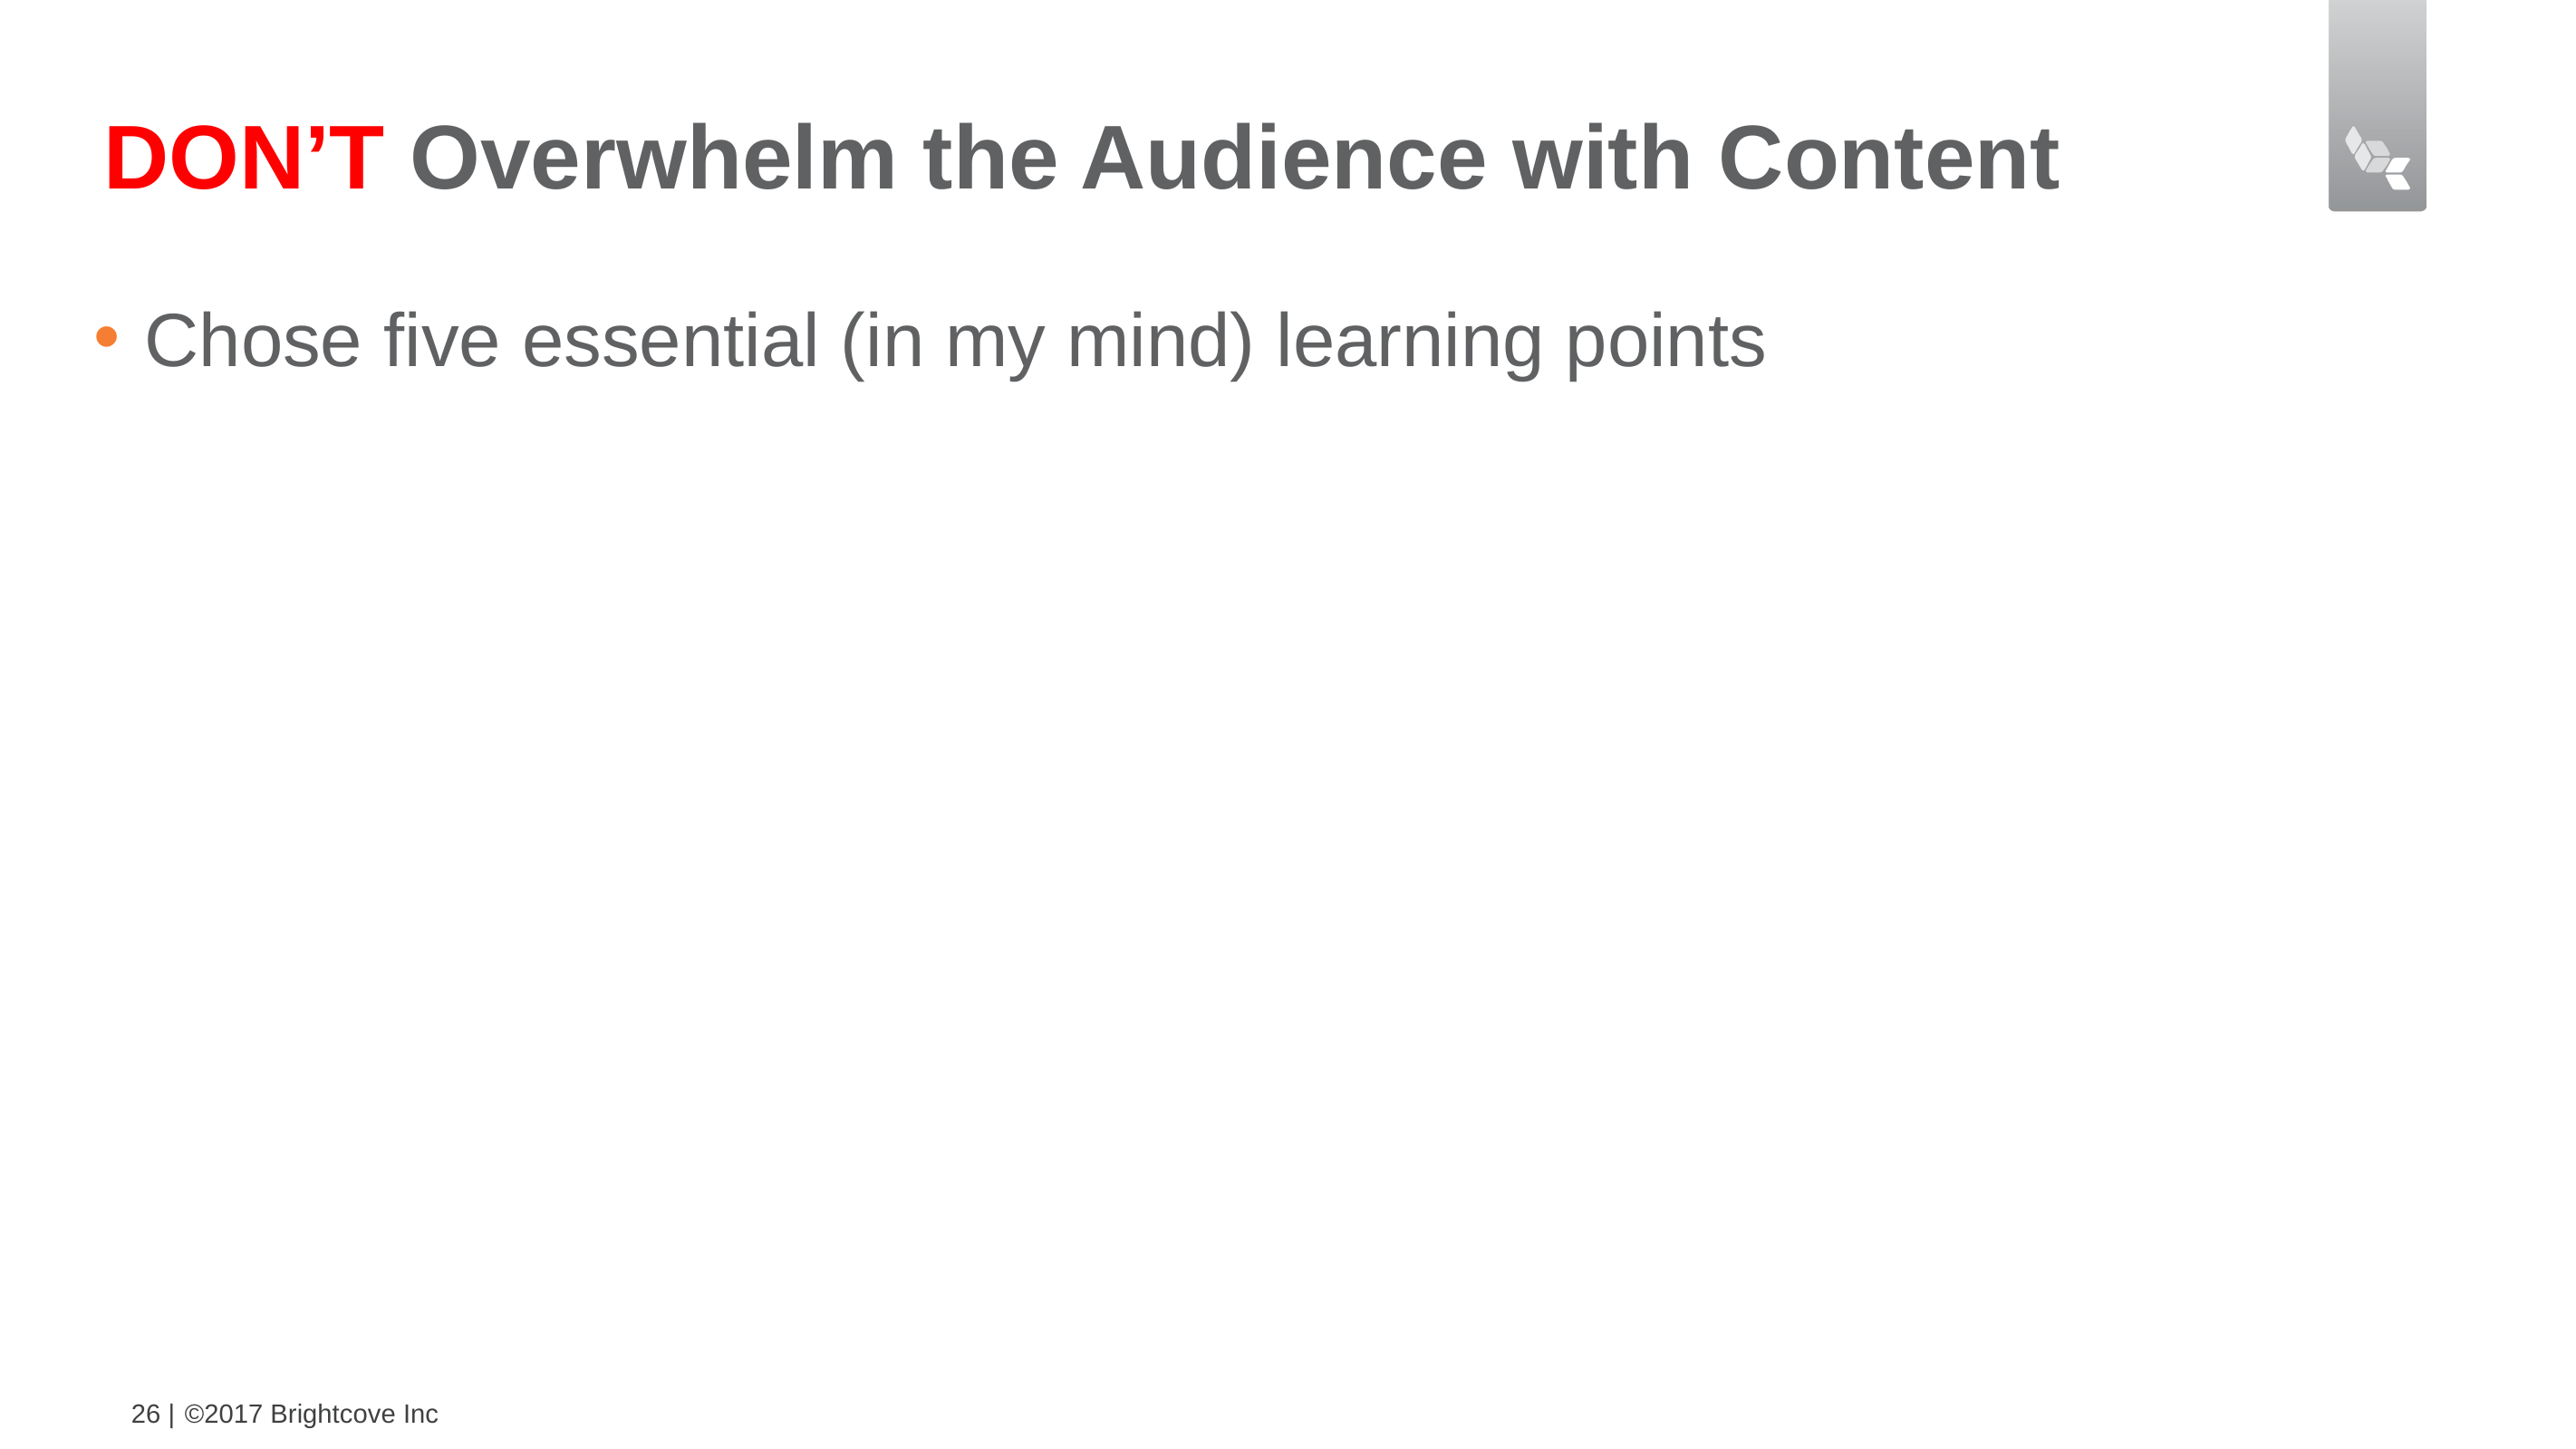

# DON’T Overwhelm the Audience with Content
Chose five essential (in my mind) learning points
26 |
©2017 Brightcove Inc